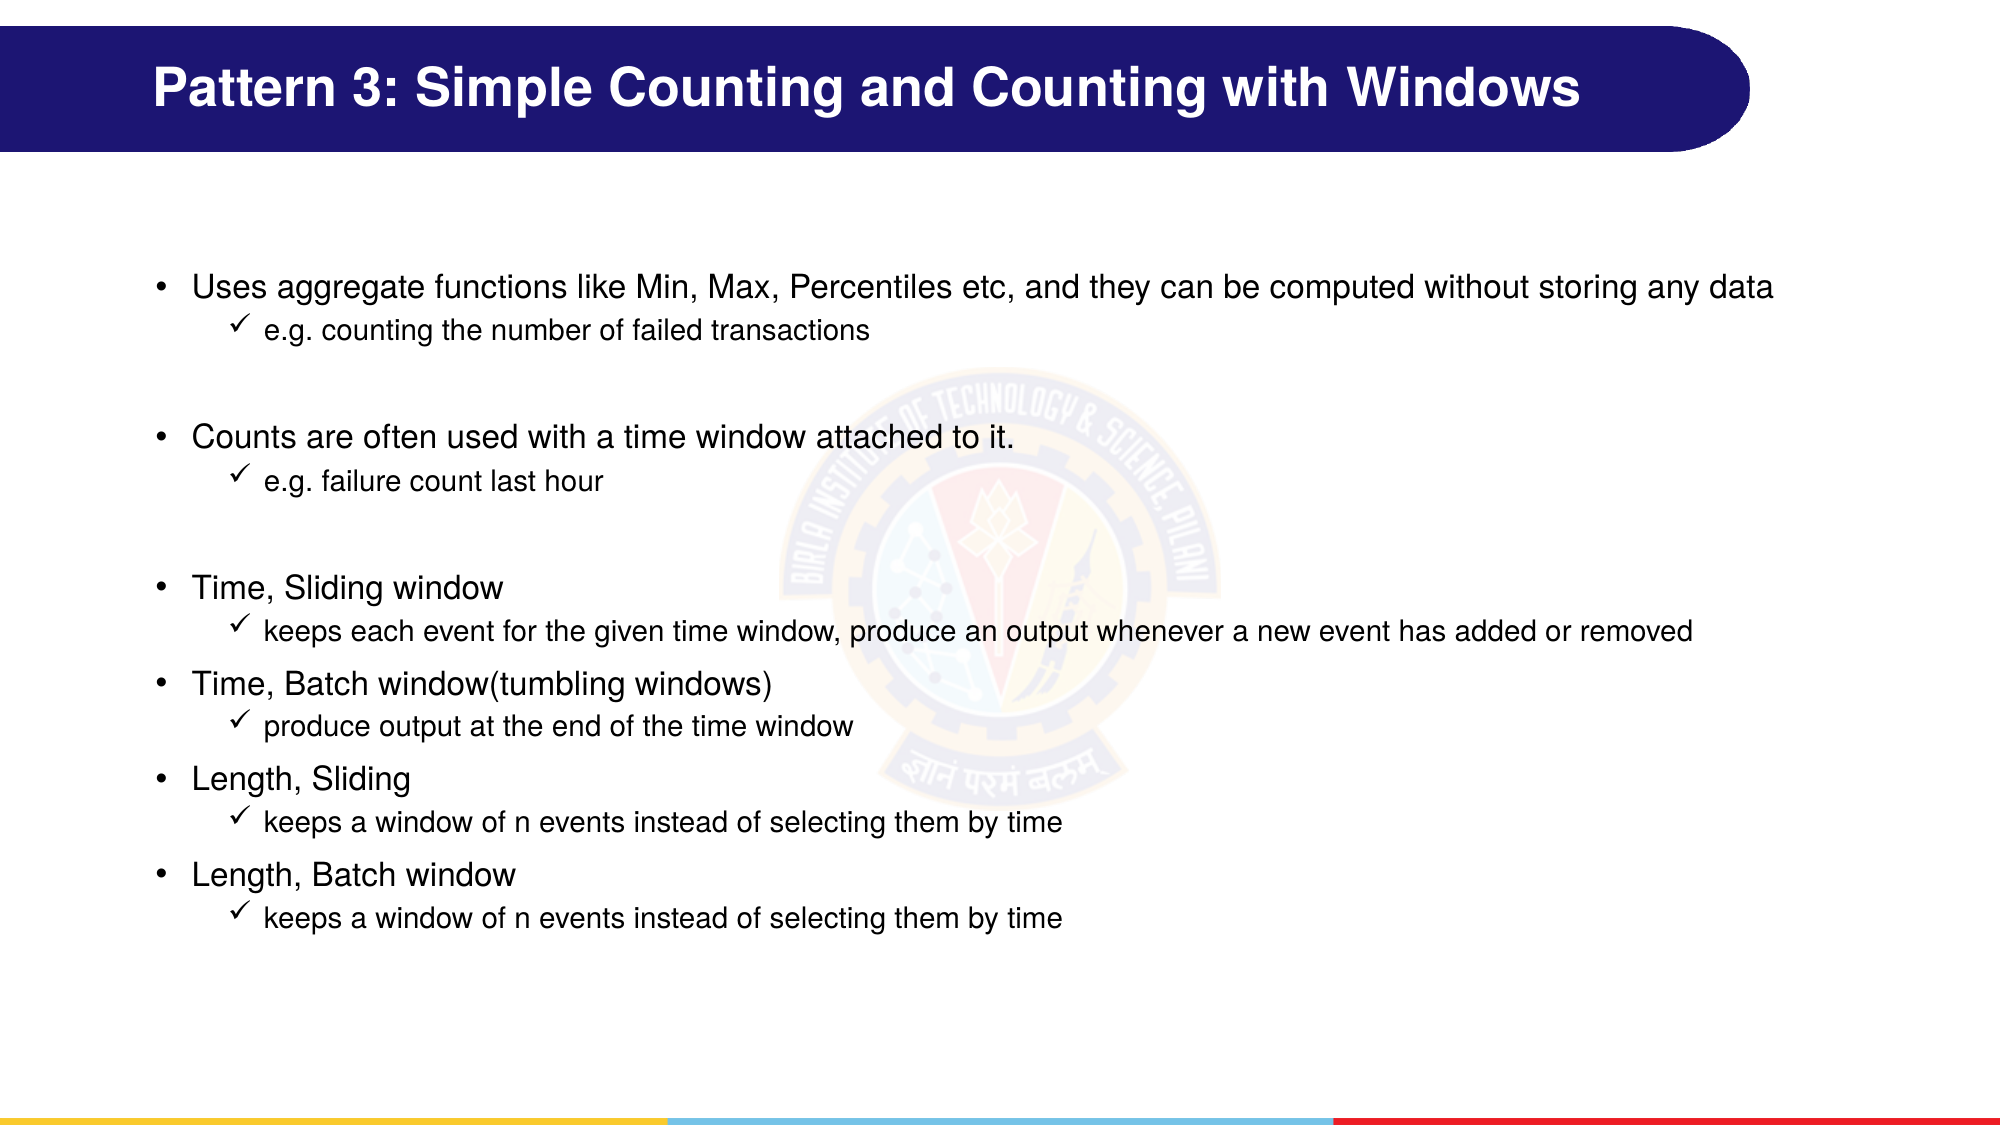

# Pattern 3: Simple Counting and Counting with Windows

Uses aggregate functions like Min, Max, Percentiles etc, and they can be computed without storing any data
e.g. counting the number of failed transactions

Counts are often used with a time window attached to it.
e.g. failure count last hour

Time, Sliding window
keeps each event for the given time window, produce an output whenever a new event has added or removed
Time, Batch window(tumbling windows)
produce output at the end of the time window
Length, Sliding
keeps a window of n events instead of selecting them by time
Length, Batch window
keeps a window of n events instead of selecting them by time